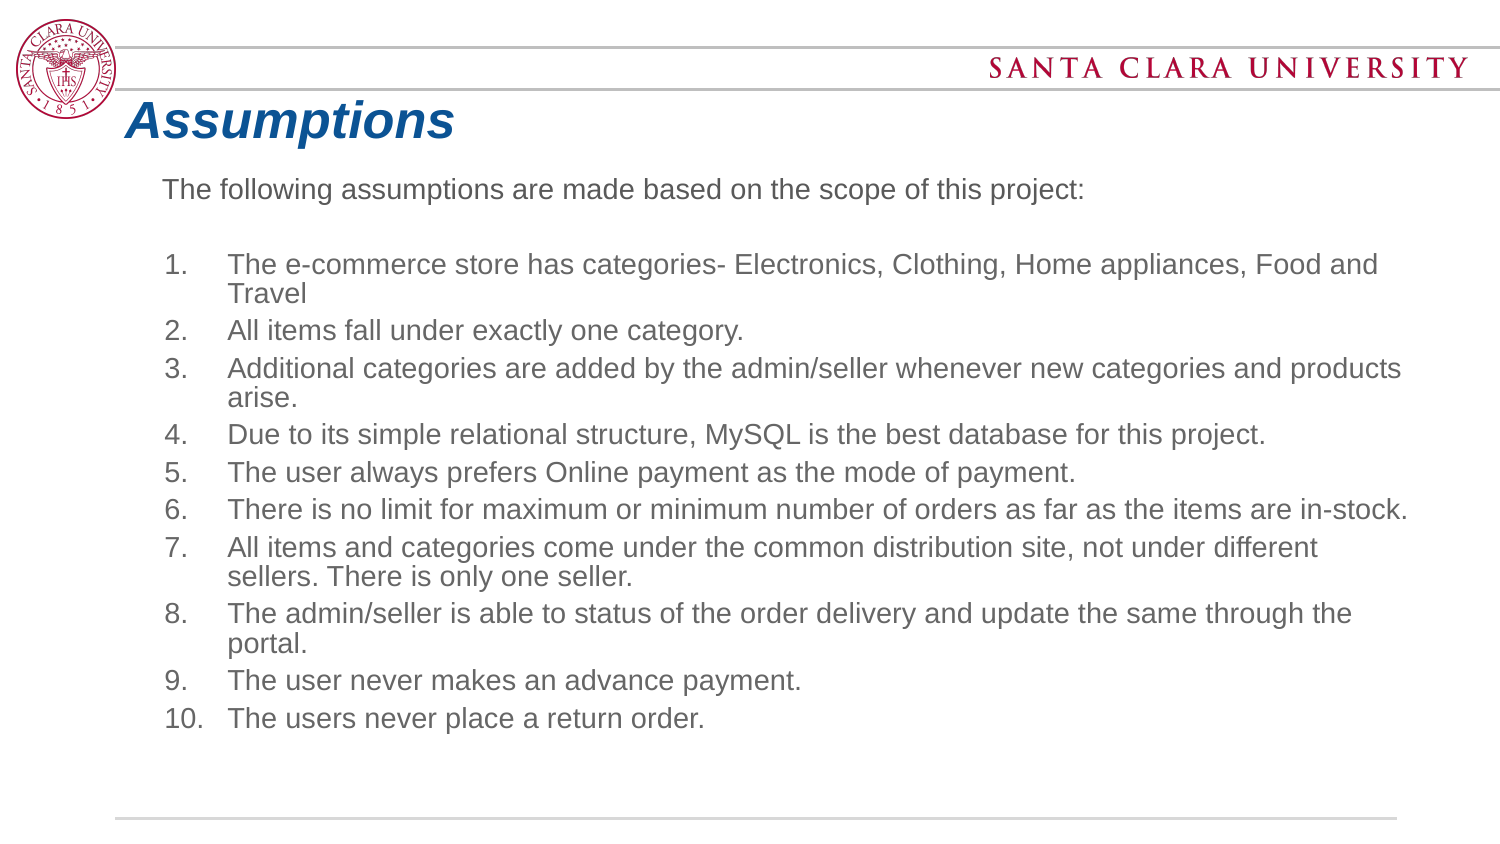

# Assumptions
The following assumptions are made based on the scope of this project:

The e-commerce store has categories- Electronics, Clothing, Home appliances, Food and Travel
All items fall under exactly one category.
Additional categories are added by the admin/seller whenever new categories and products arise.
Due to its simple relational structure, MySQL is the best database for this project.
The user always prefers Online payment as the mode of payment.
There is no limit for maximum or minimum number of orders as far as the items are in-stock.
All items and categories come under the common distribution site, not under different sellers. There is only one seller.
The admin/seller is able to status of the order delivery and update the same through the portal.
The user never makes an advance payment.
The users never place a return order.